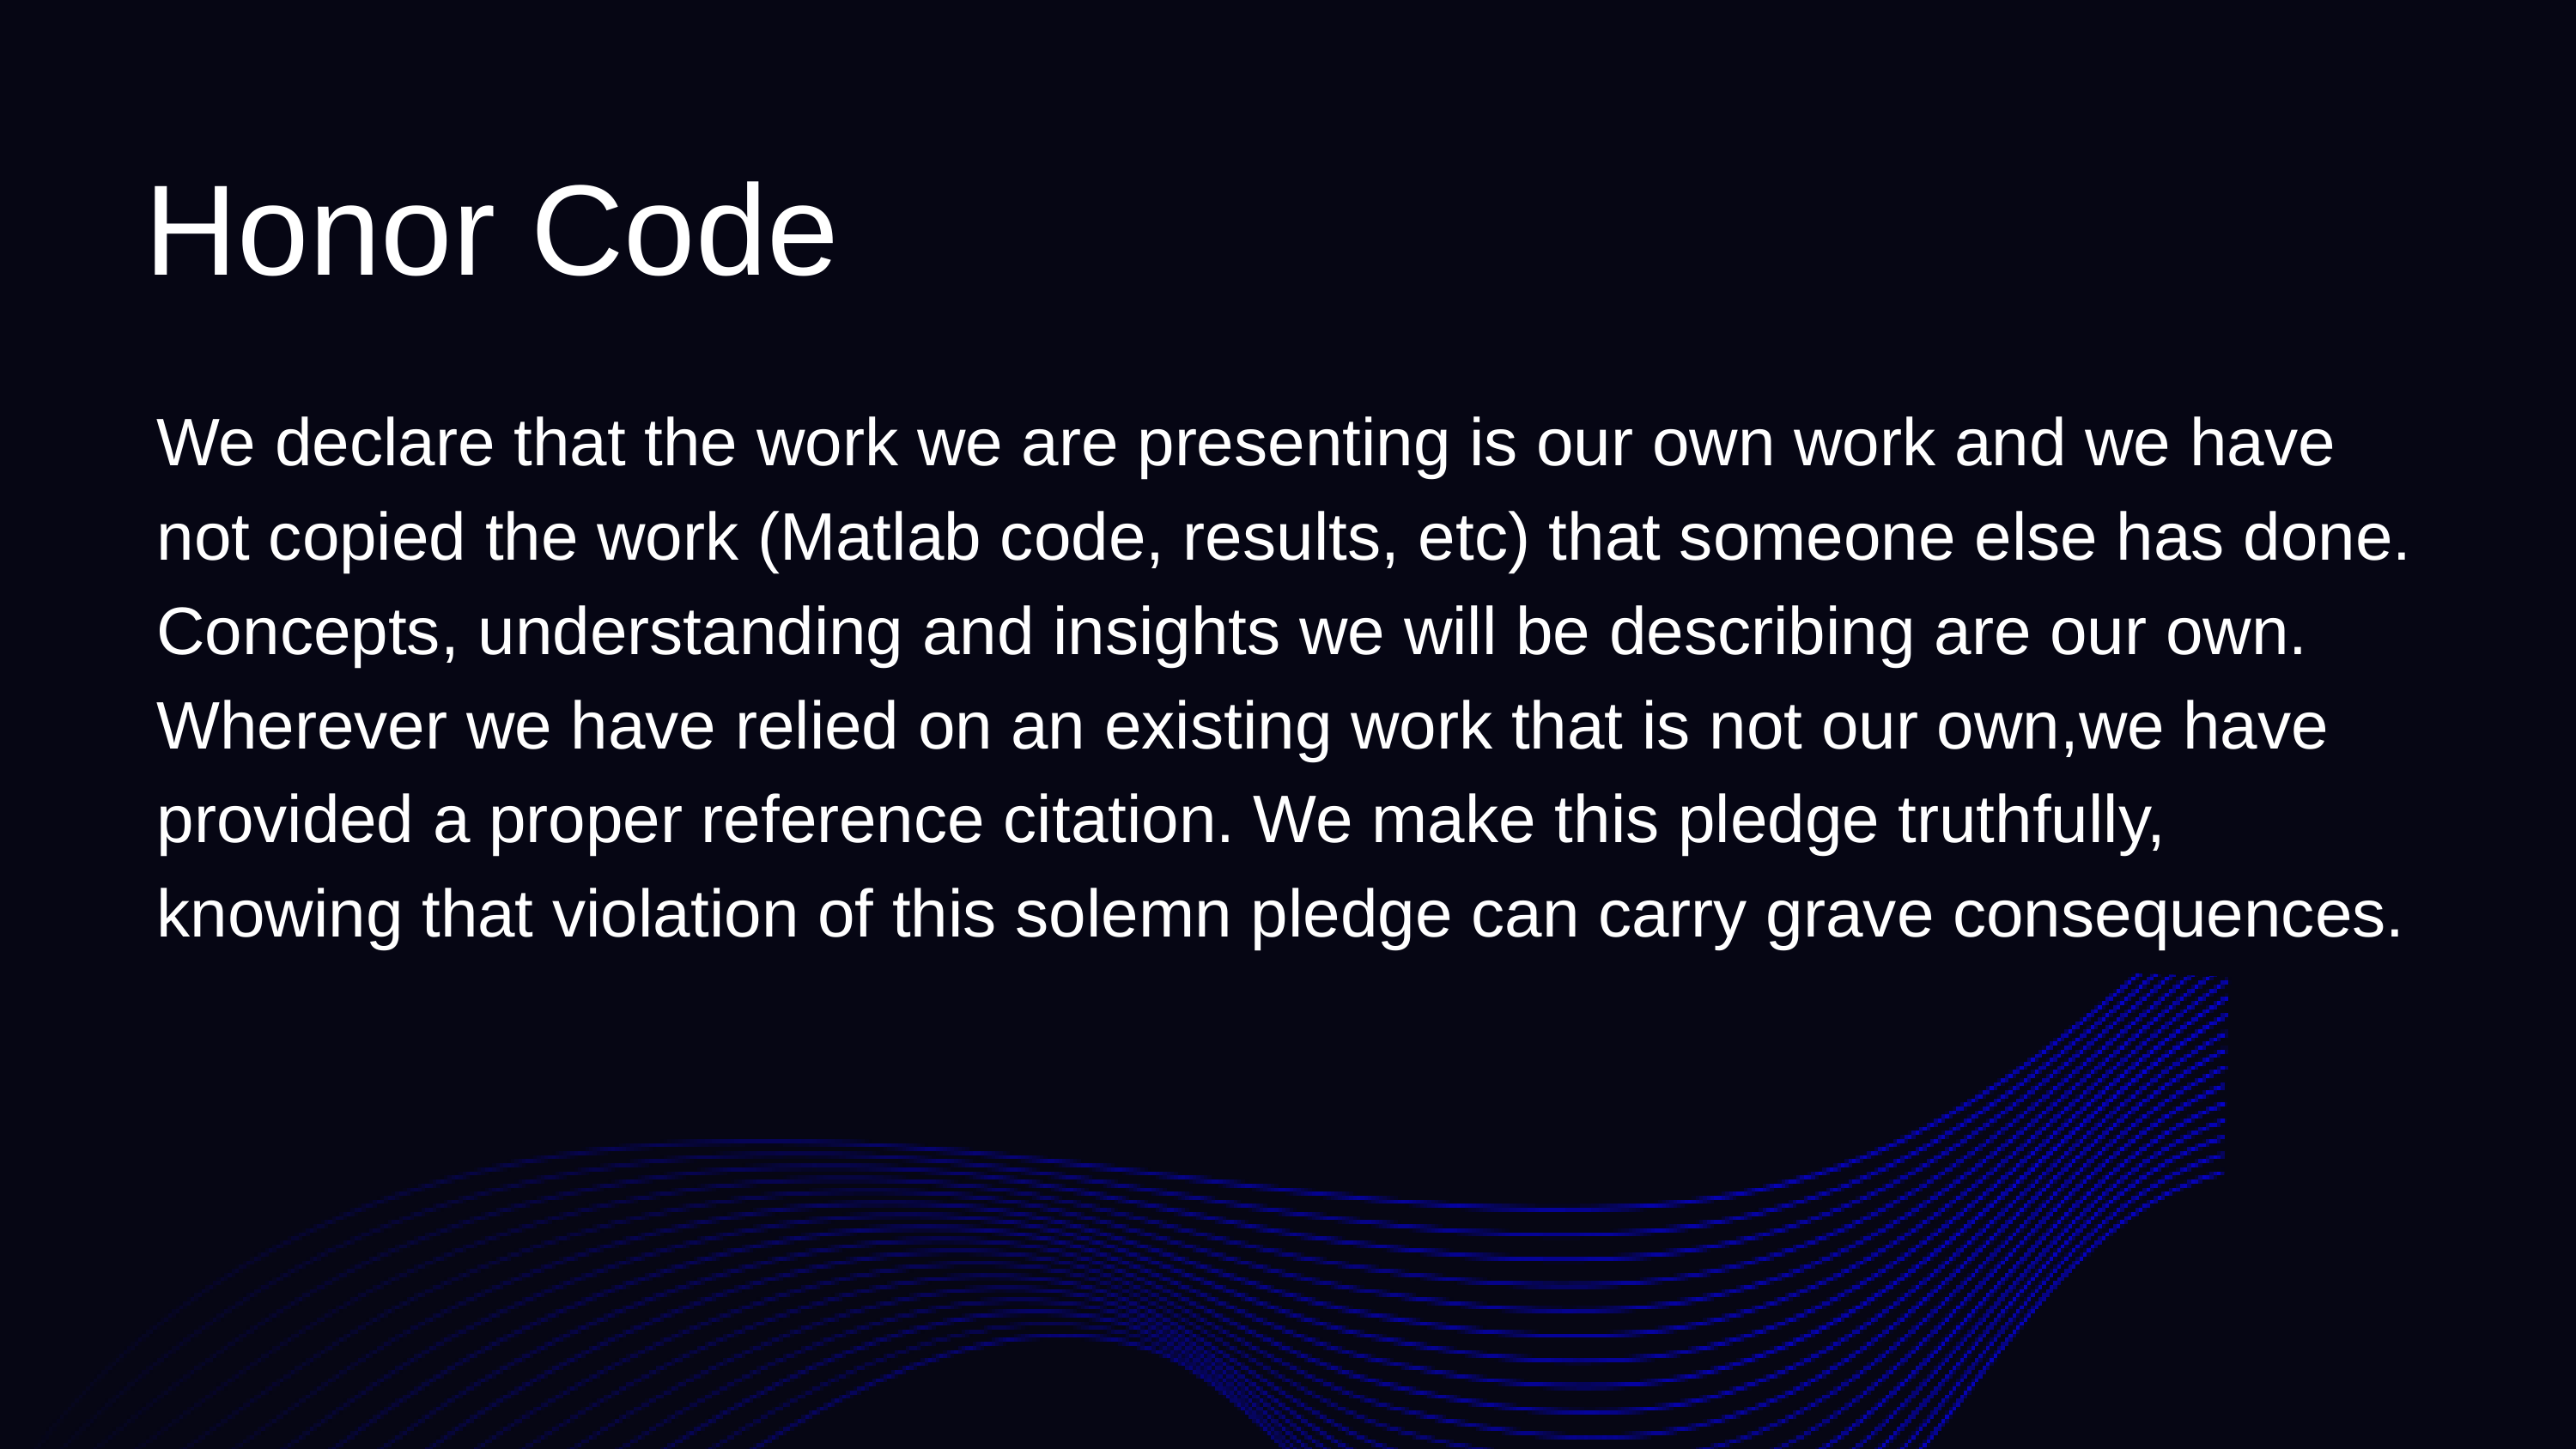

Honor Code
We declare that the work we are presenting is our own work and we have not copied the work (Matlab code, results, etc) that someone else has done. Concepts, understanding and insights we will be describing are our own. Wherever we have relied on an existing work that is not our own,we have provided a proper reference citation. We make this pledge truthfully, knowing that violation of this solemn pledge can carry grave consequences.